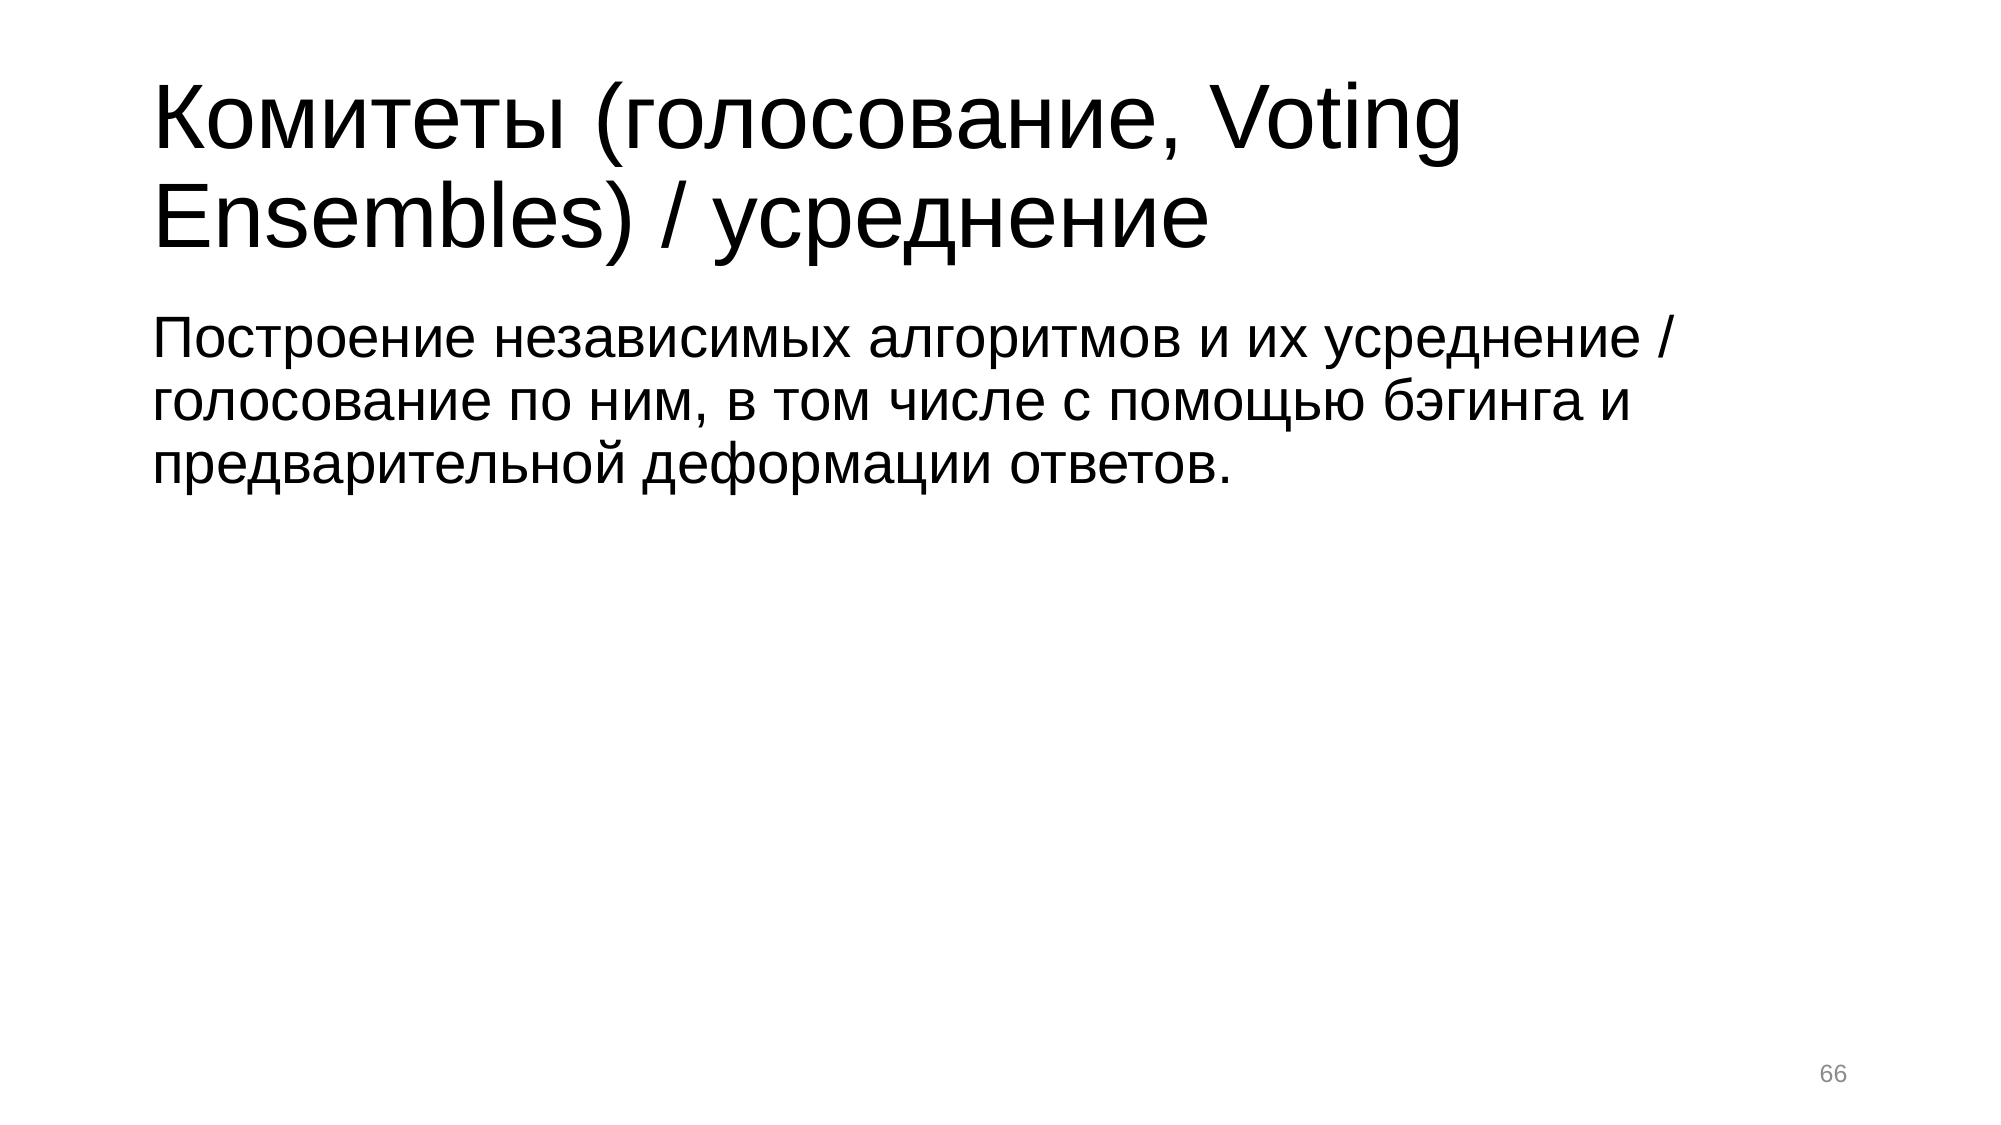

# Комитеты (голосование, Voting Ensembles) / усреднение
Построение независимых алгоритмов и их усреднение / голосование по ним, в том числе с помощью бэгинга и предварительной деформации ответов.
66